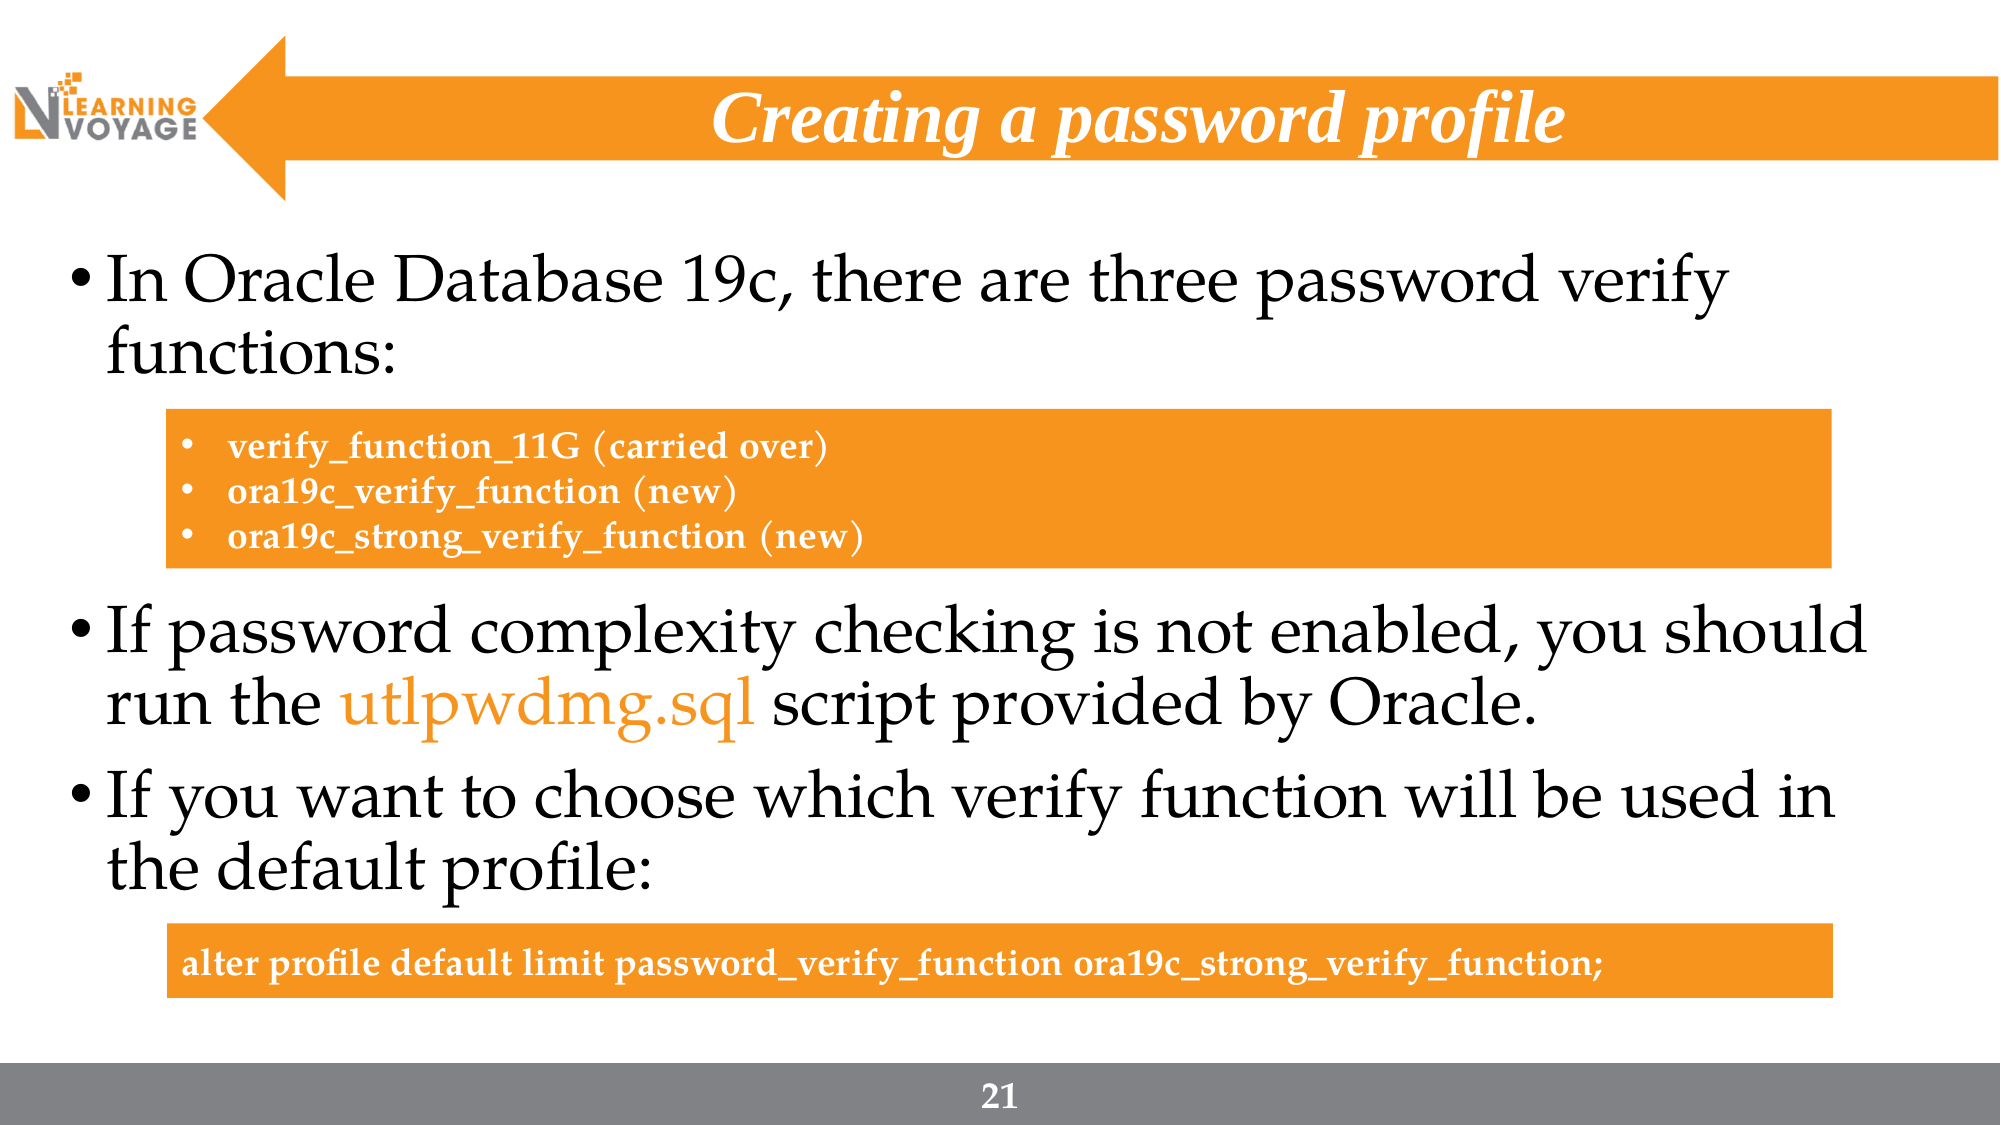

# Creating a password profile
In Oracle Database 19c, there are three password verify functions:

If password complexity checking is not enabled, you should run the utlpwdmg.sql script provided by Oracle.
If you want to choose which verify function will be used in the default profile:

verify_function_11G (carried over)
ora19c_verify_function (new)
ora19c_strong_verify_function (new)
alter profile default limit password_verify_function ora19c_strong_verify_function;
21